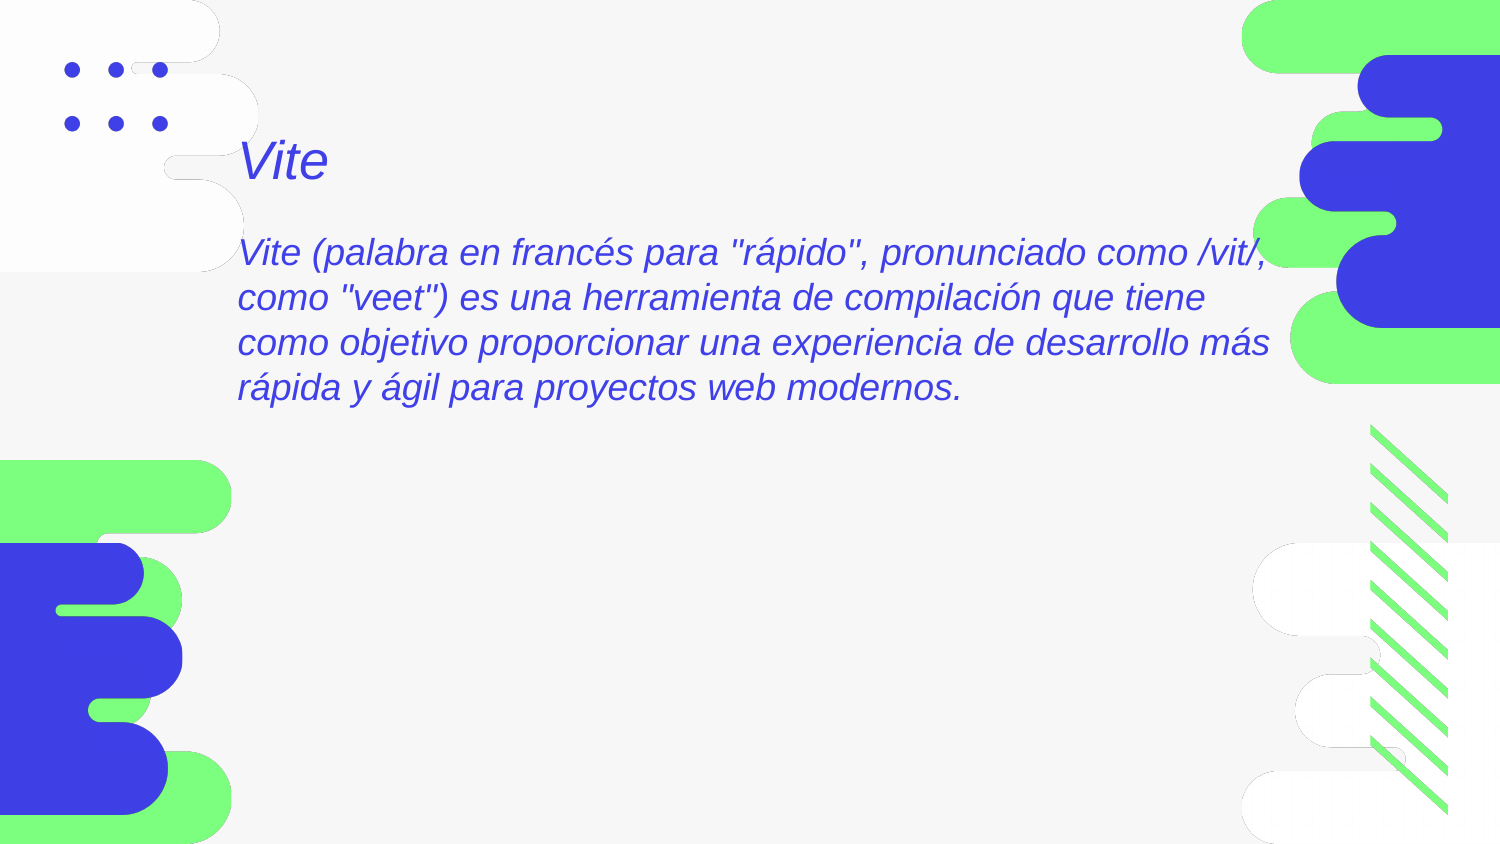

Vite
Vite (palabra en francés para "rápido", pronunciado como /vit/, como "veet") es una herramienta de compilación que tiene como objetivo proporcionar una experiencia de desarrollo más rápida y ágil para proyectos web modernos.